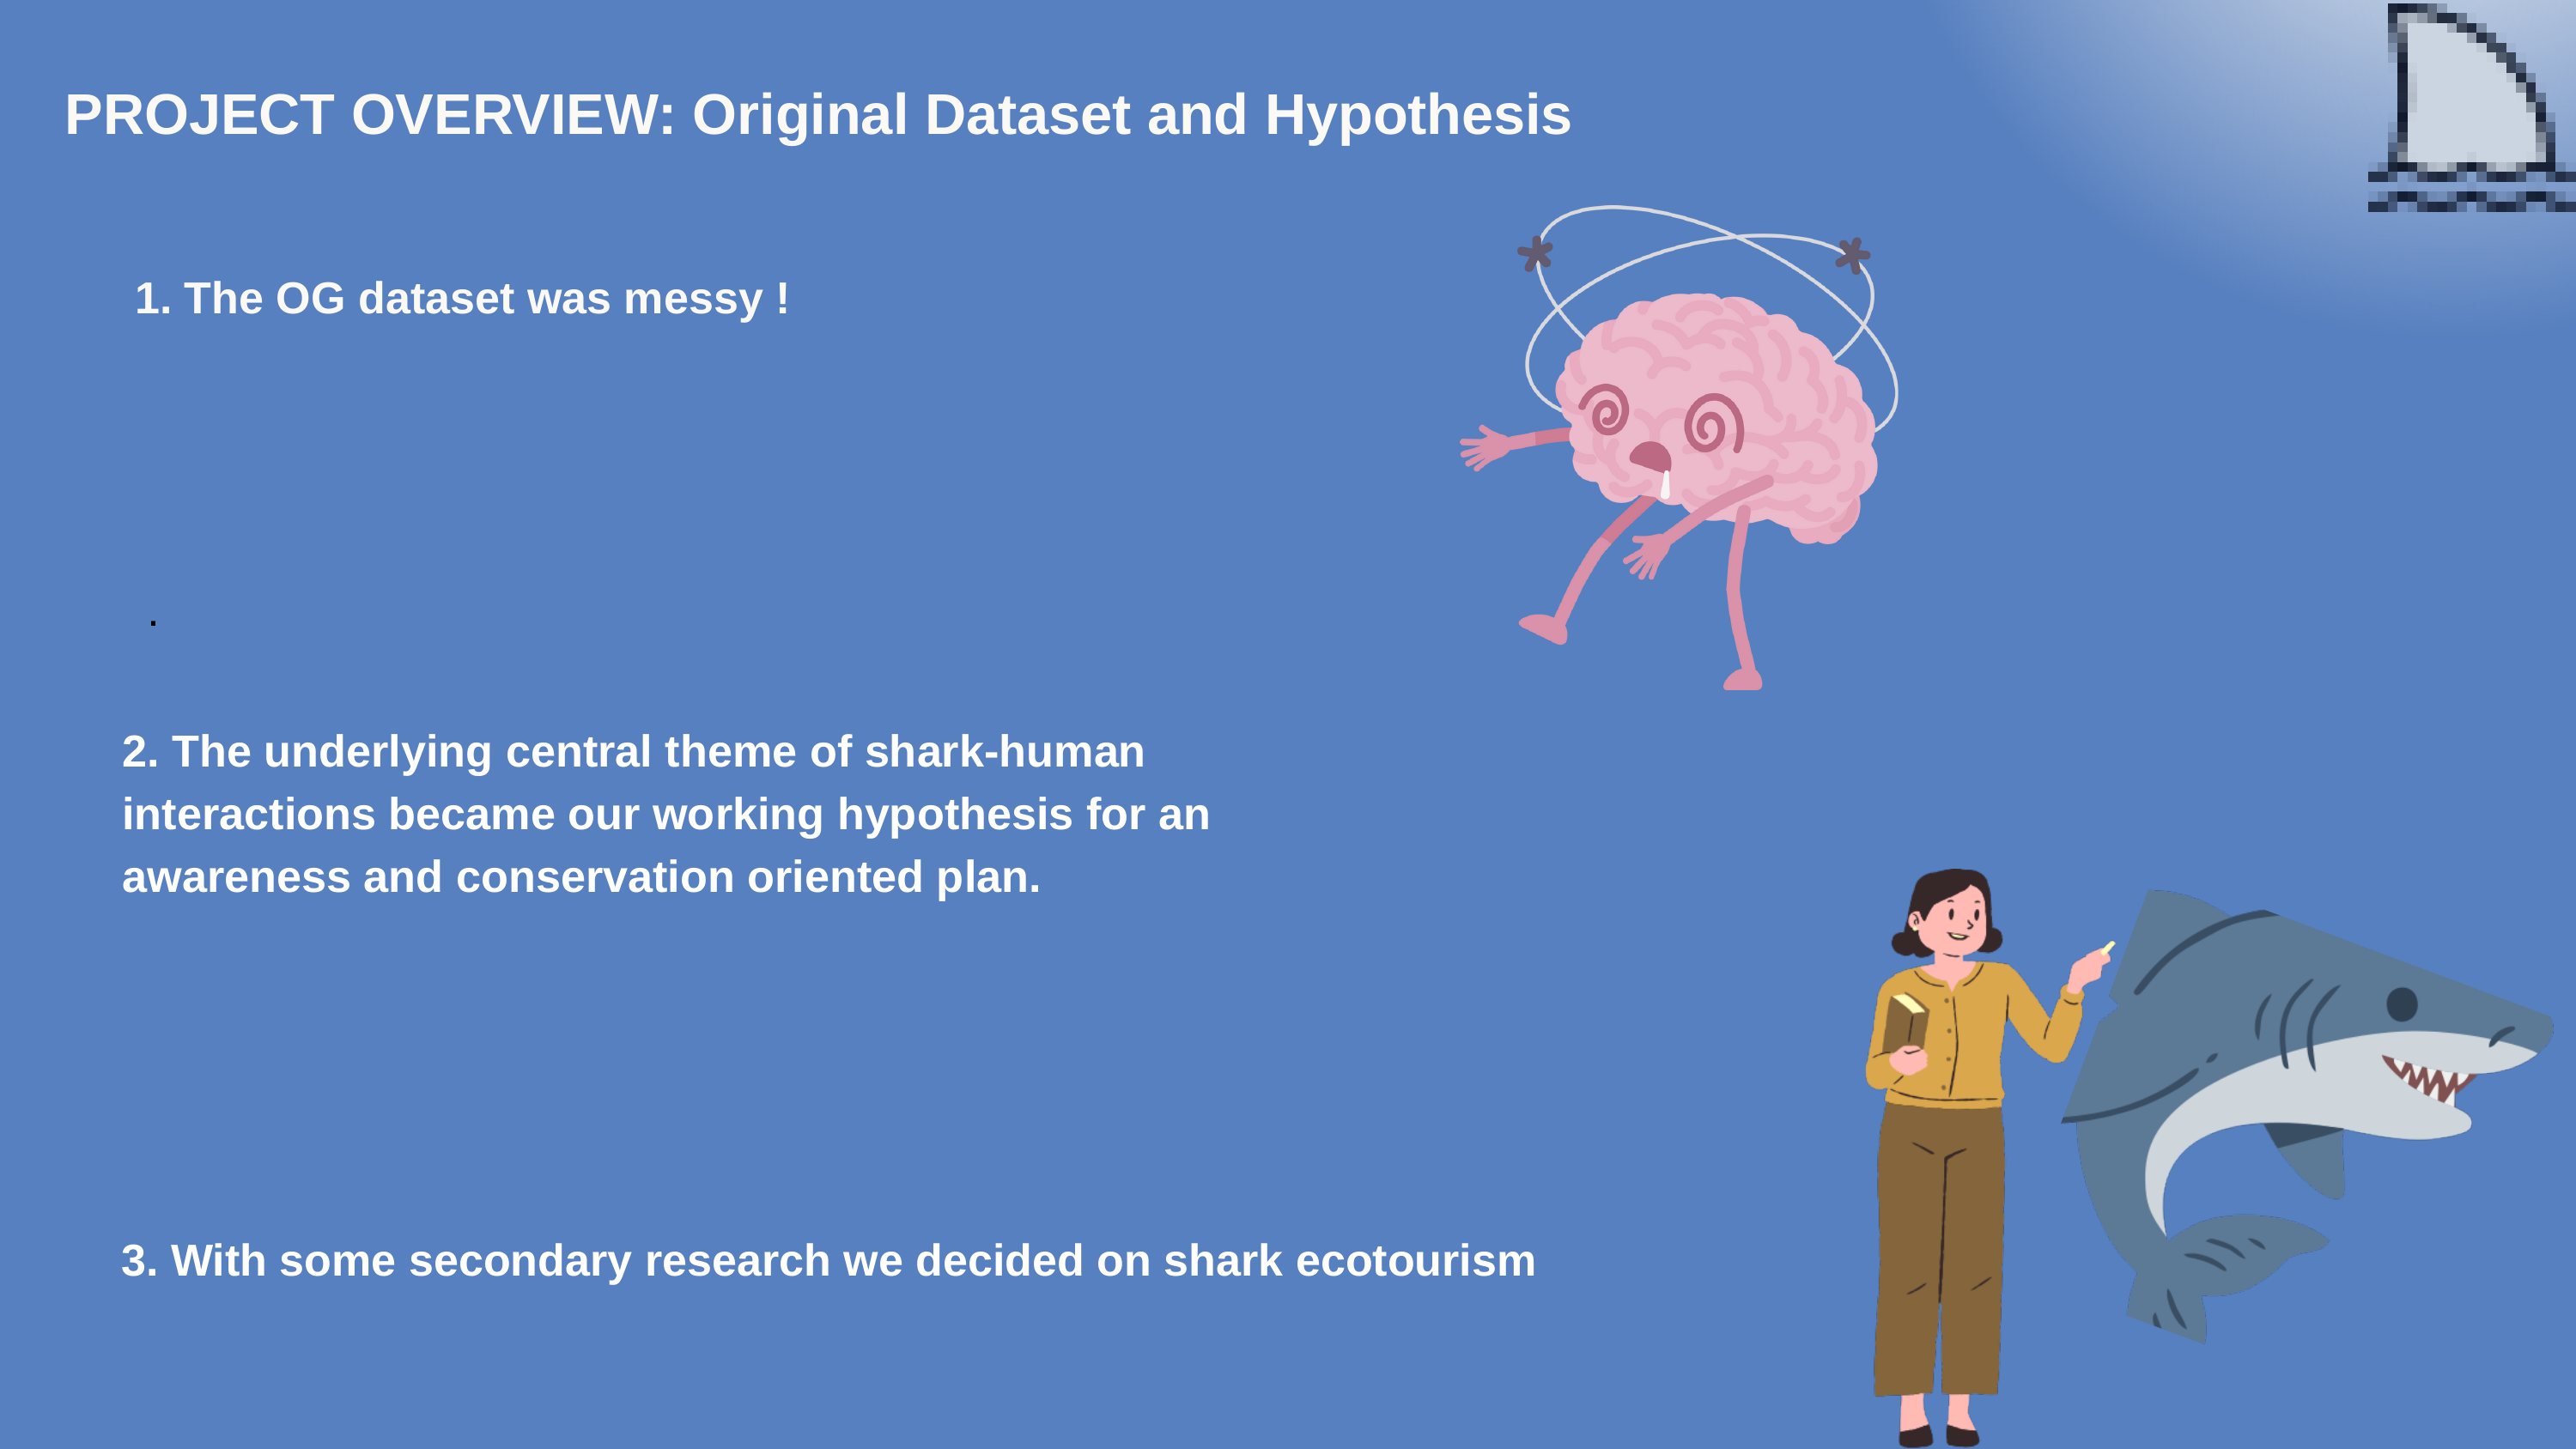

PROJECT OVERVIEW: Original Dataset and Hypothesis

 1. The OG dataset was messy !

  .
2. The underlying central theme of shark-human interactions became our working hypothesis for an awareness and conservation oriented plan.

3. With some secondary research we decided on shark ecotourism